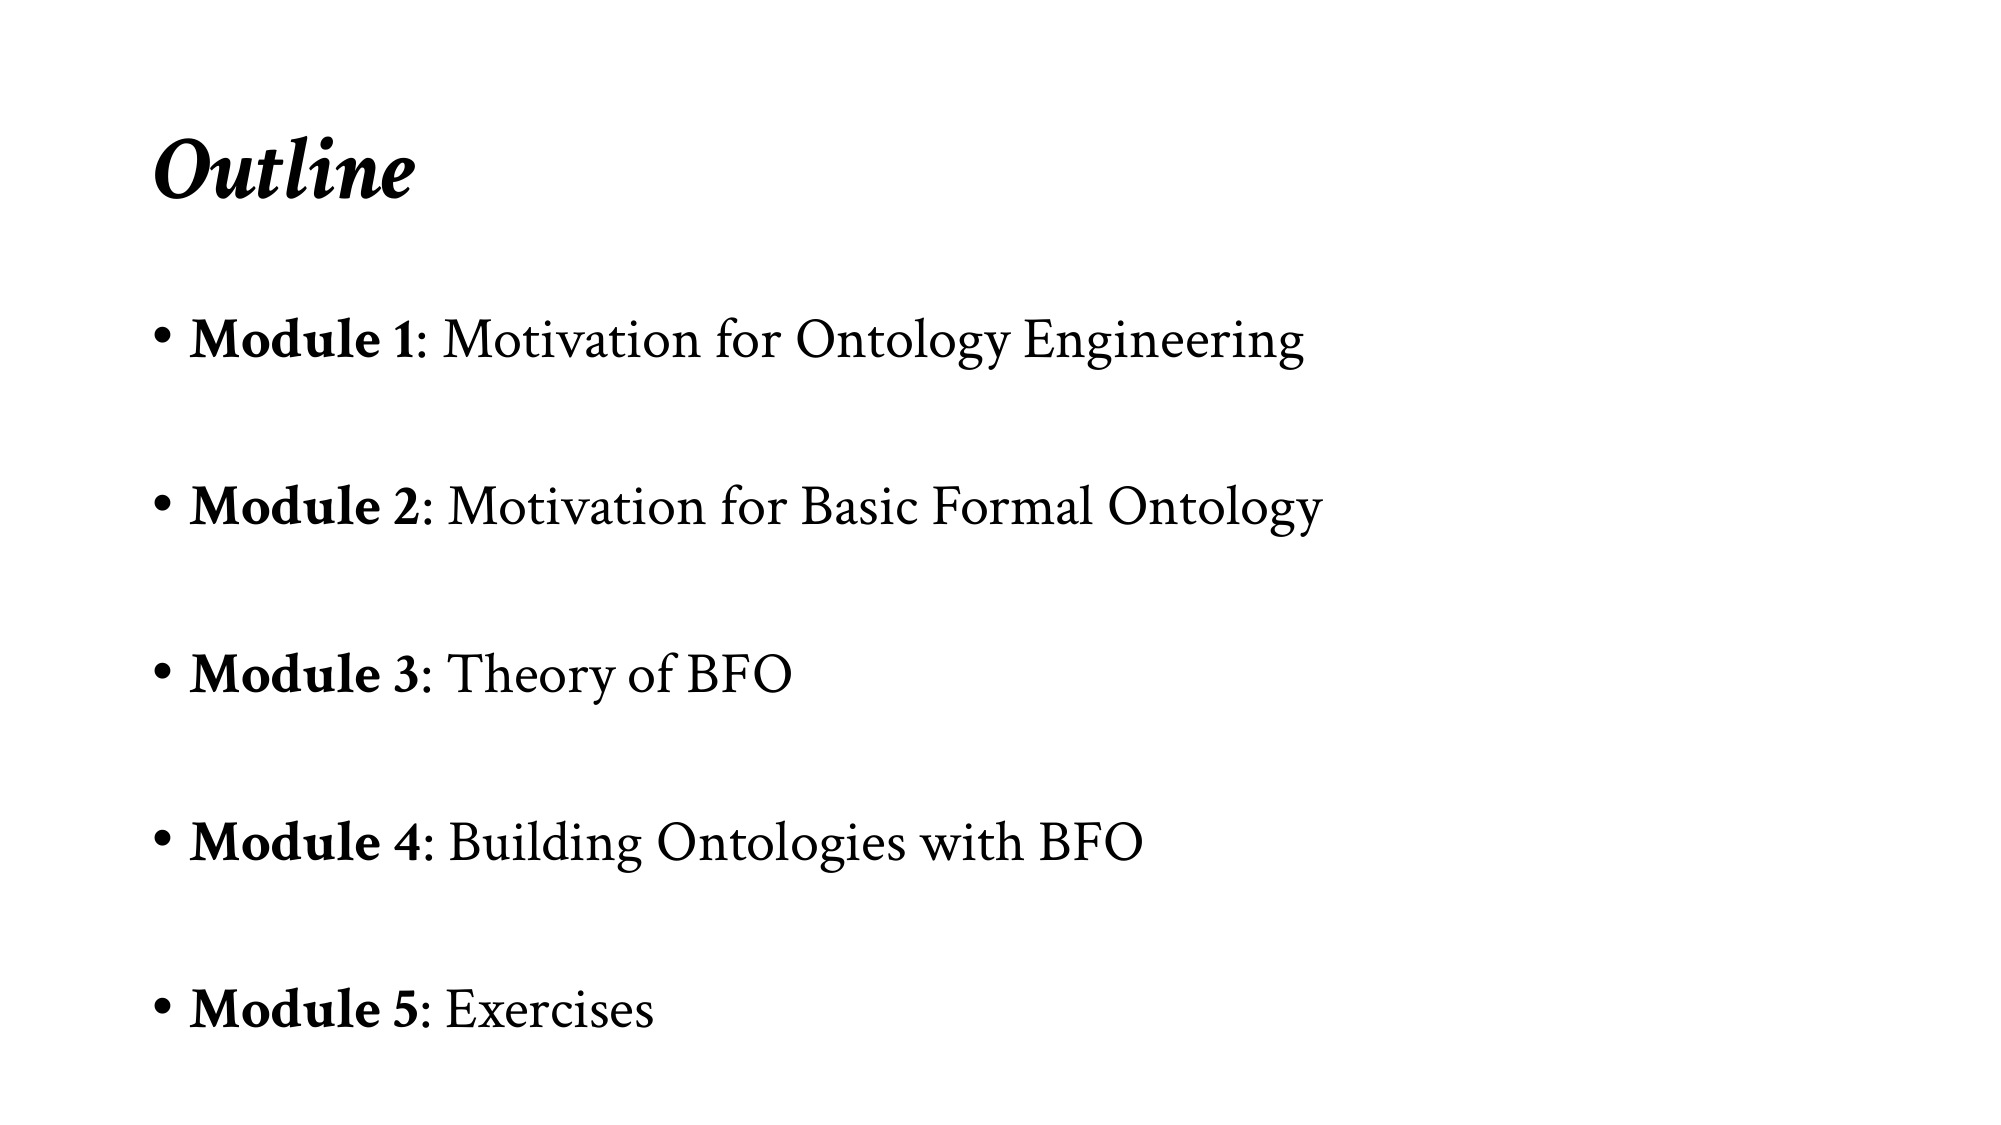

# Outline
Module 1: Motivation for Ontology Engineering

Module 2: Motivation for Basic Formal Ontology

Module 3: Theory of BFO

Module 4: Building Ontologies with BFO

Module 5: Exercises